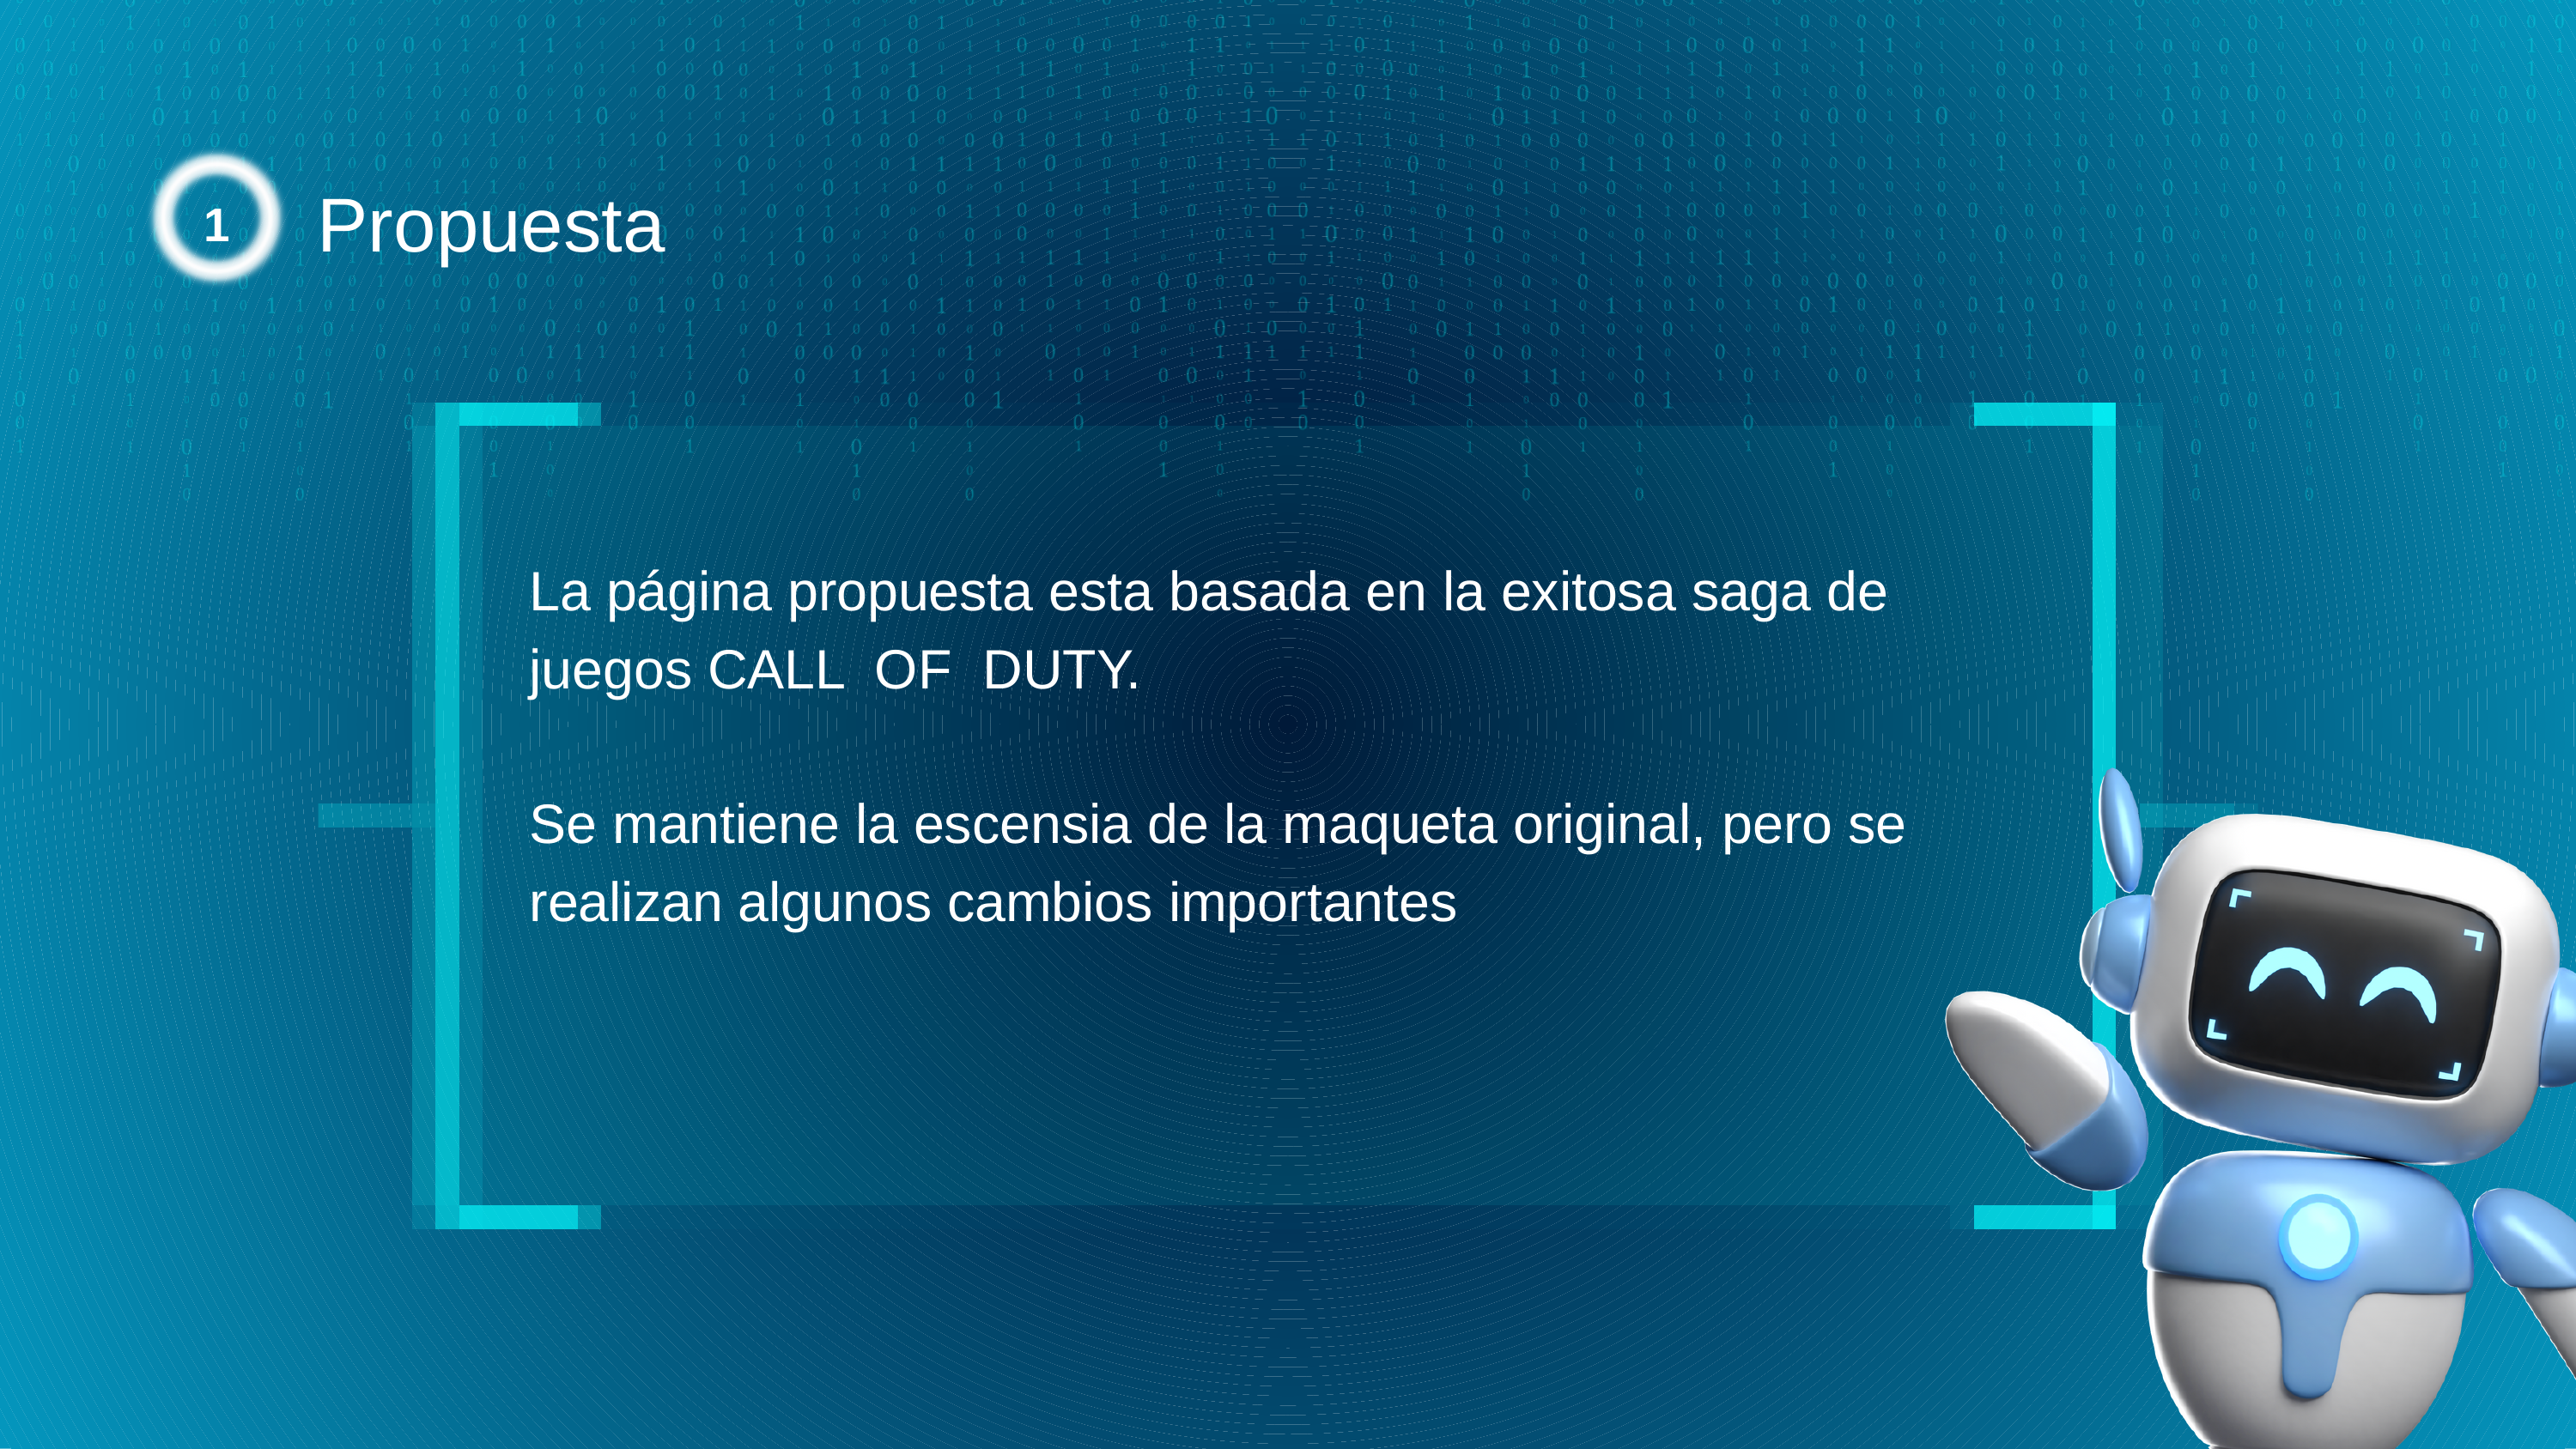

1
Propuesta

La página propuesta esta basada en la exitosa saga de juegos CALL  OF  DUTY.

Se mantiene la escensia de la maqueta original, pero se realizan algunos cambios importantes